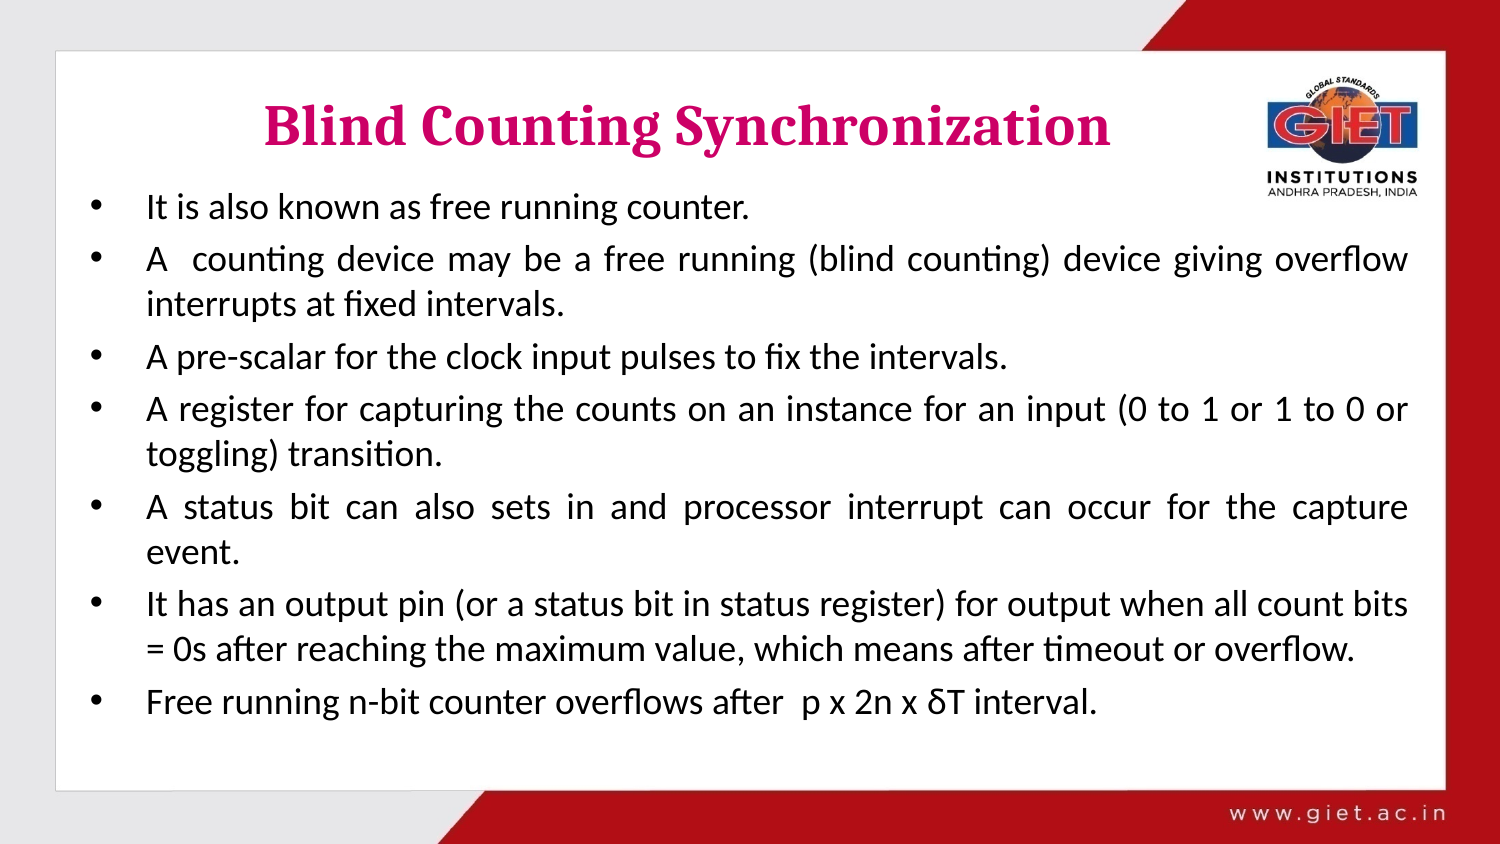

# Blind Counting Synchronization
It is also known as free running counter.
A  counting device may be a free running (blind counting) device giving overflow interrupts at fixed intervals.
A pre-scalar for the clock input pulses to fix the intervals.
A register for capturing the counts on an instance for an input (0 to 1 or 1 to 0 or toggling) transition.
A status bit can also sets in and processor interrupt can occur for the capture event.
It has an output pin (or a status bit in status register) for output when all count bits = 0s after reaching the maximum value, which means after timeout or overflow.
Free running n-bit counter overflows after  p x 2n x δT interval.